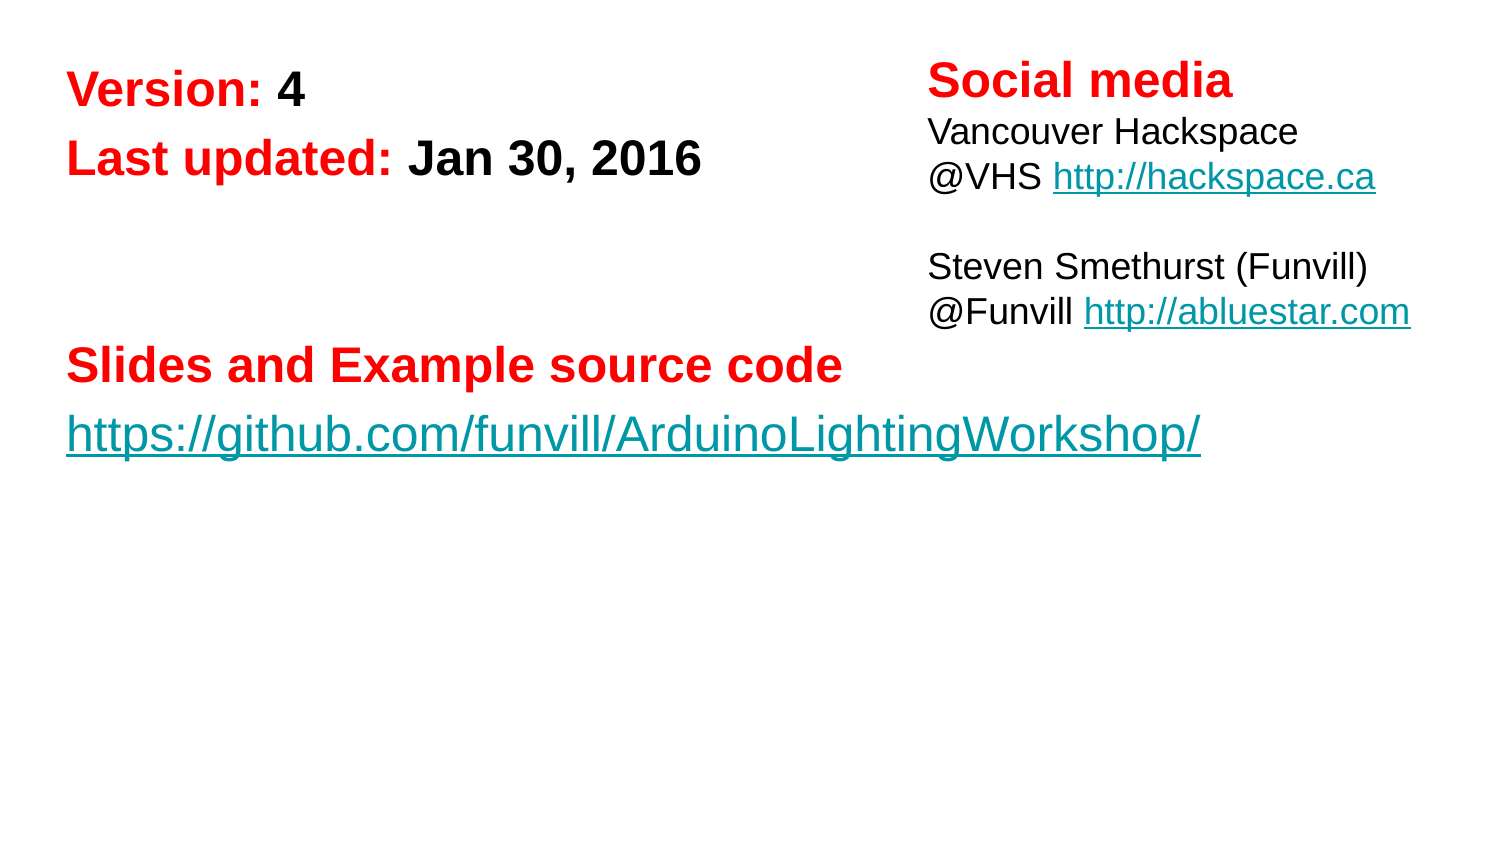

Version: 4
Last updated: Jan 30, 2016
Slides and Example source code
https://github.com/funvill/ArduinoLightingWorkshop/

Social media
Vancouver Hackspace
@VHS http://hackspace.ca

Steven Smethurst (Funvill) @Funvill http://abluestar.com